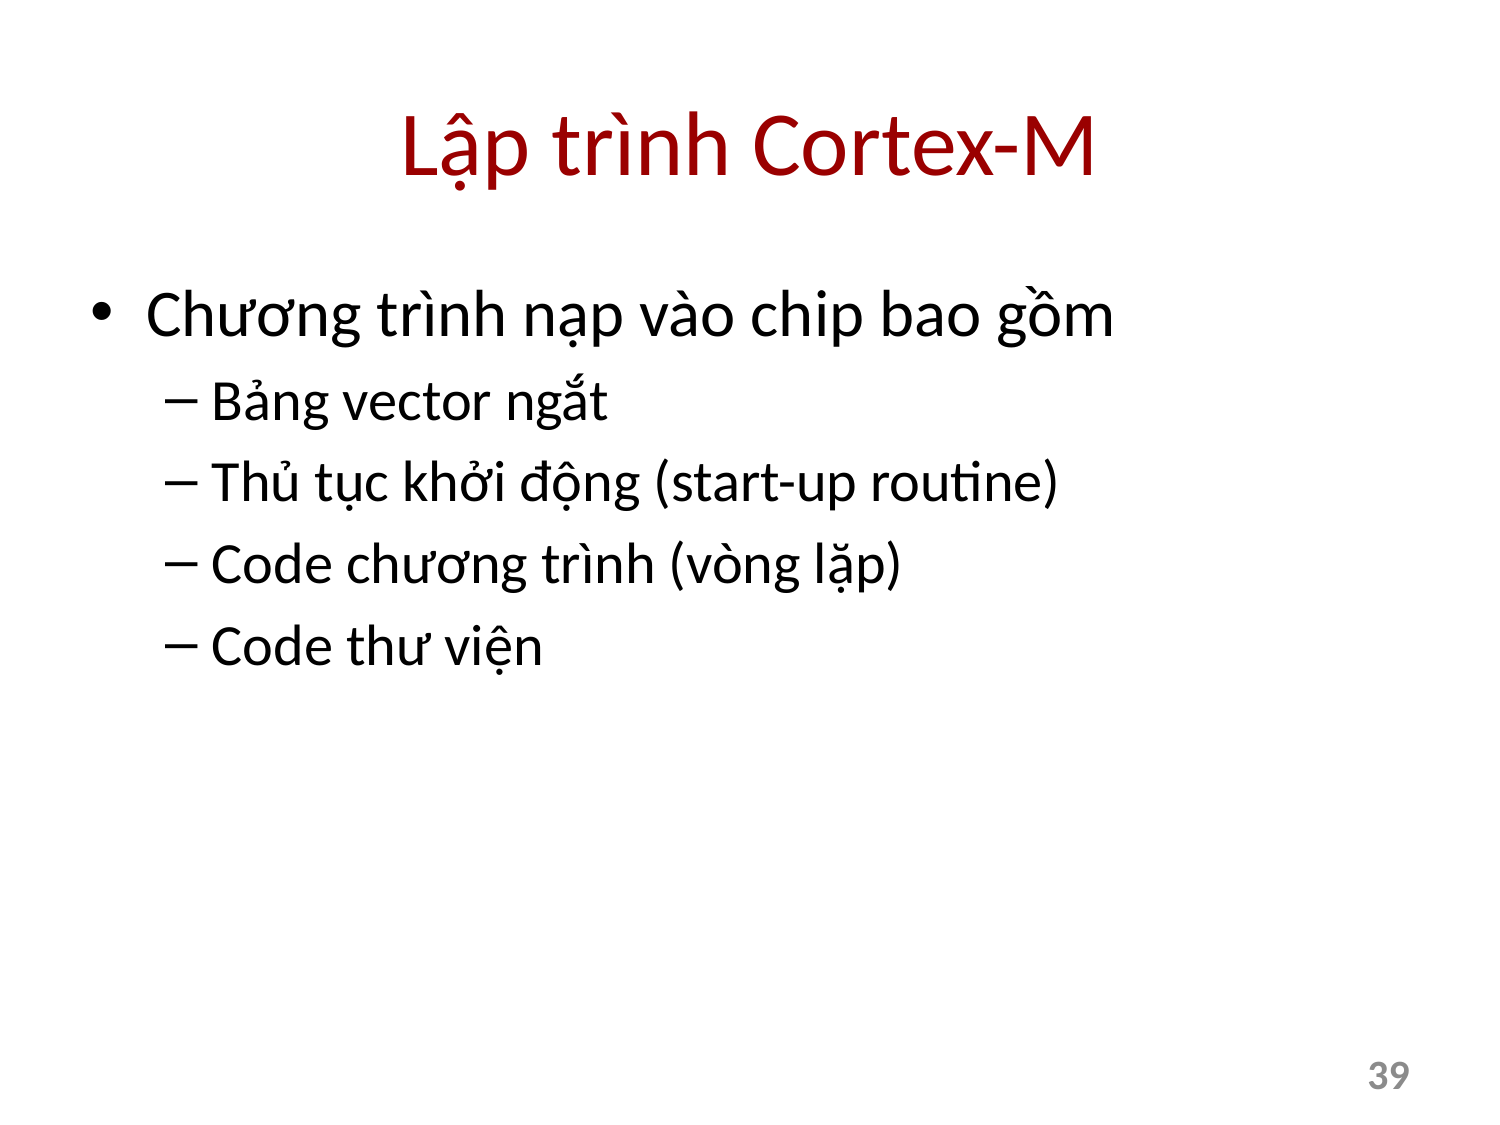

# Lập trình Cortex-M
Chương trình nạp vào chip bao gồm
Bảng vector ngắt
Thủ tục khởi động (start-up routine)
Code chương trình (vòng lặp)
Code thư viện
39